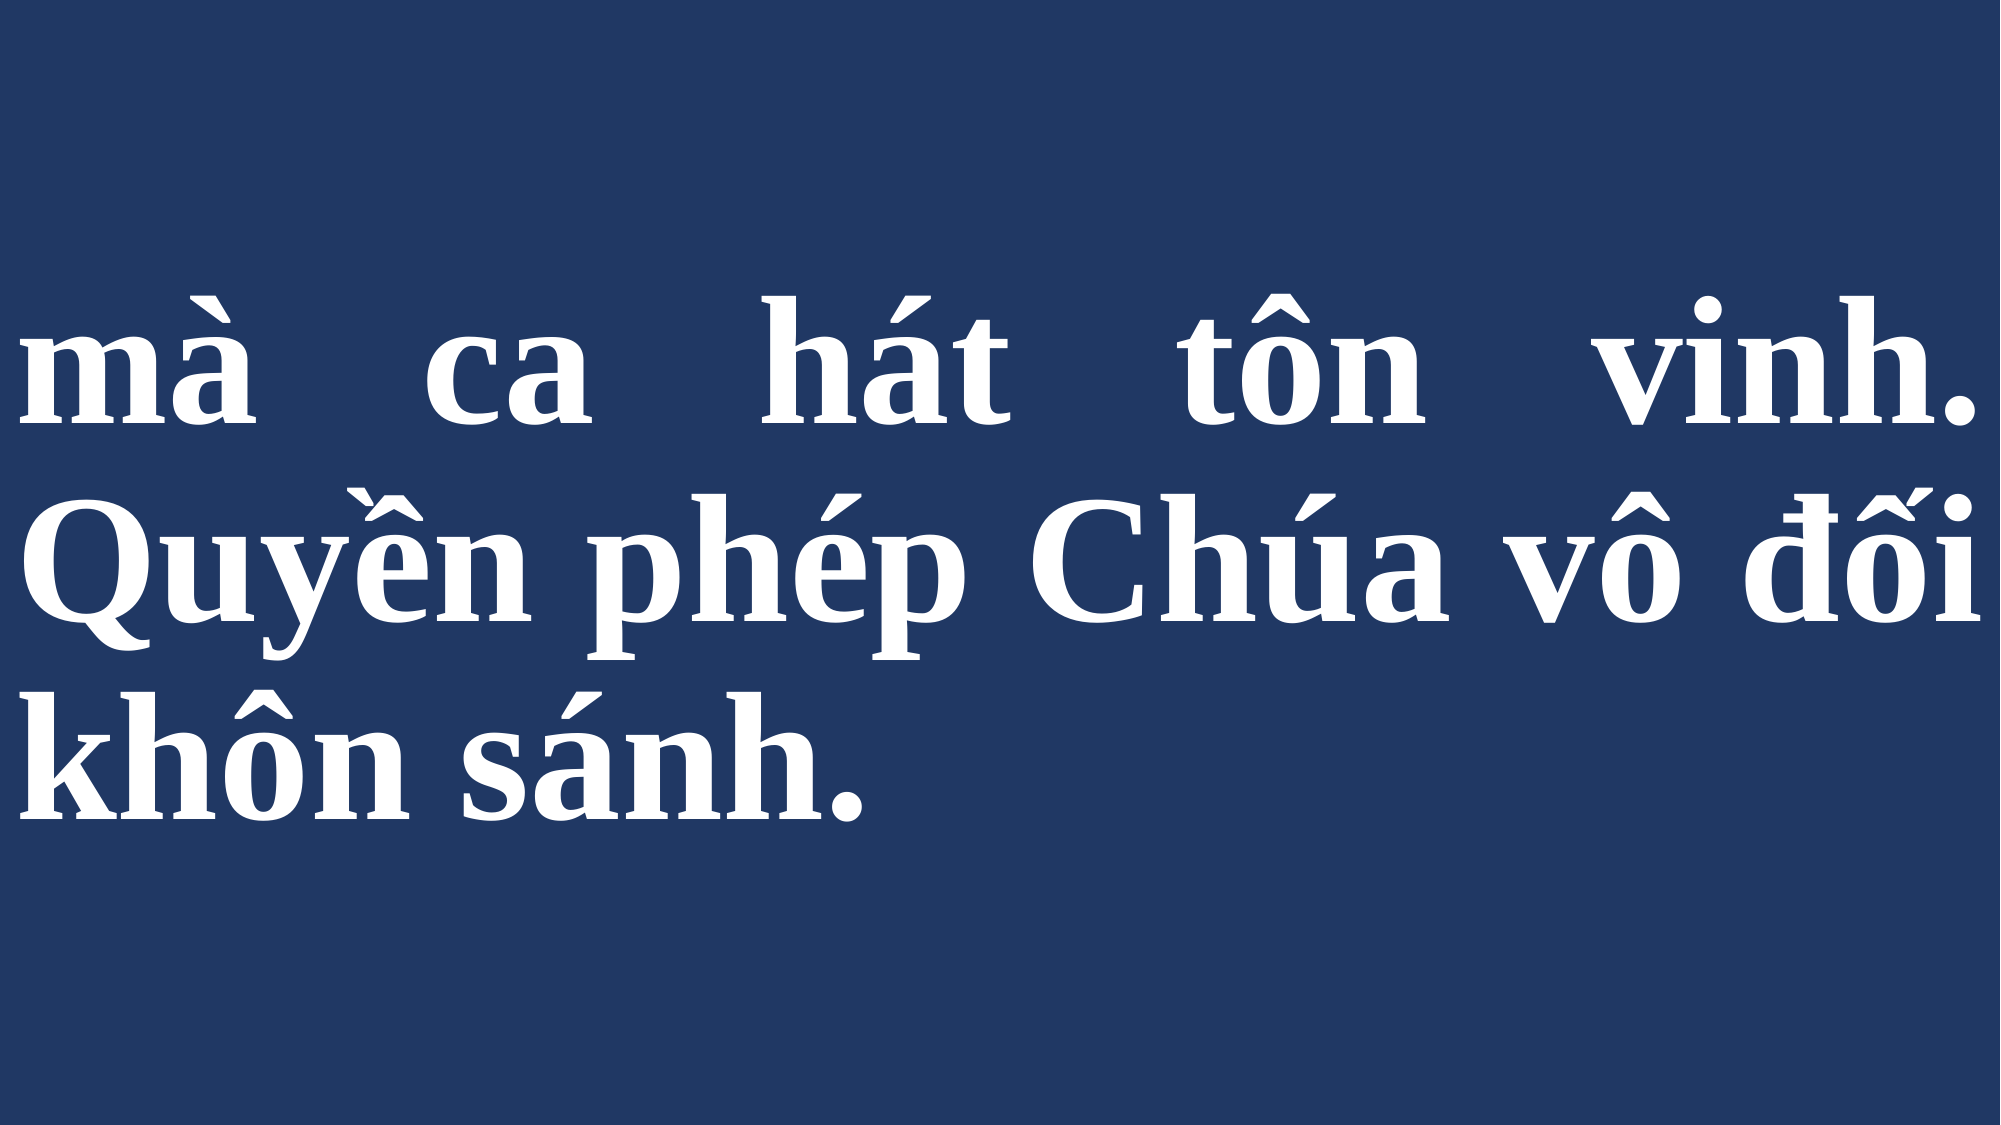

# mà ca hát tôn vinh. Quyền phép Chúa vô đối khôn sánh.